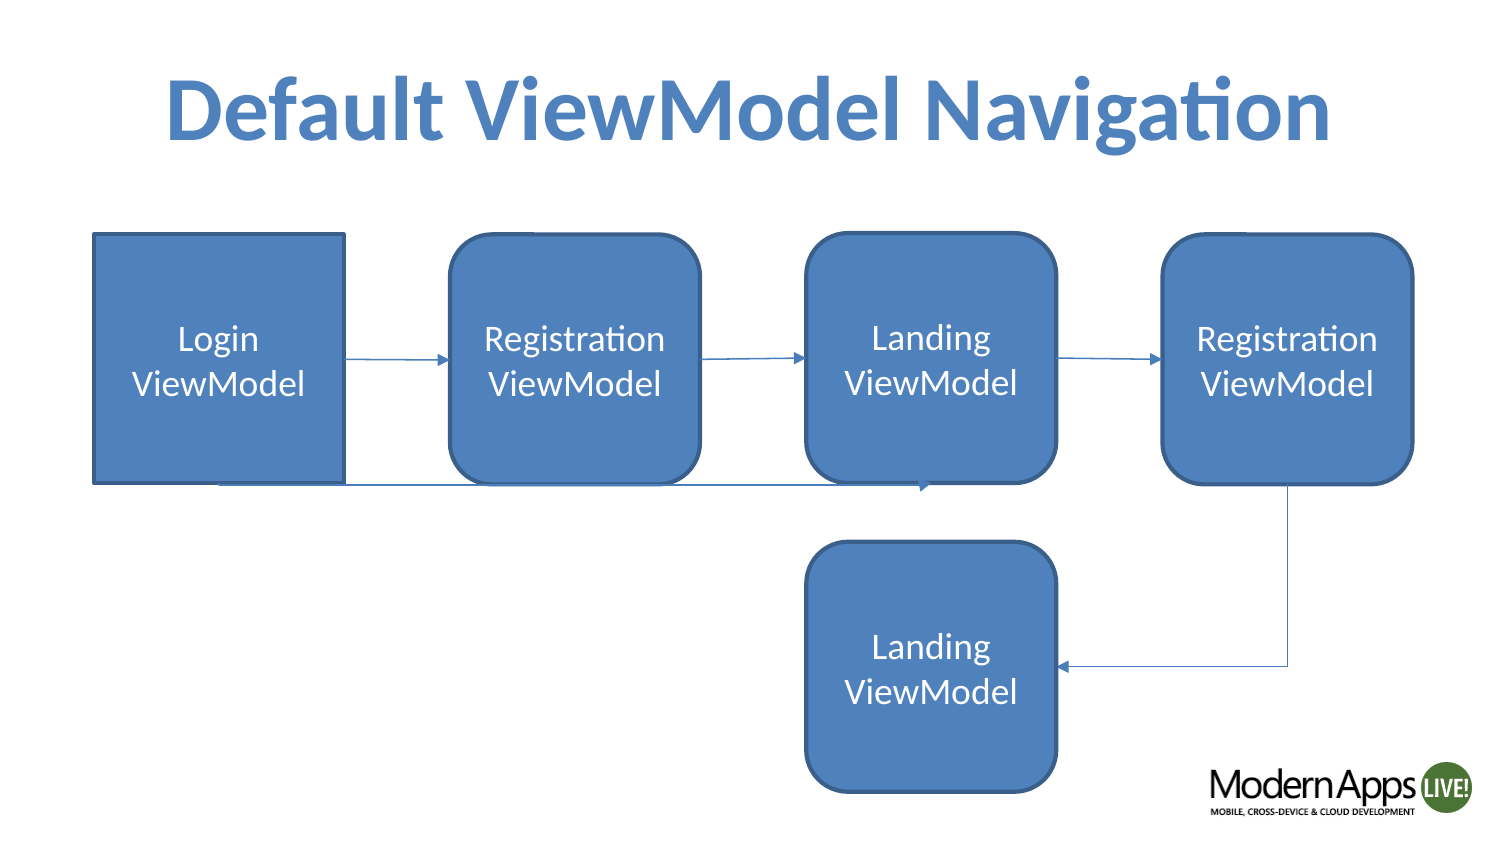

# Default ViewModel Navigation
Landing ViewModel
Login ViewModel
Registration ViewModel
Registration ViewModel
Landing ViewModel